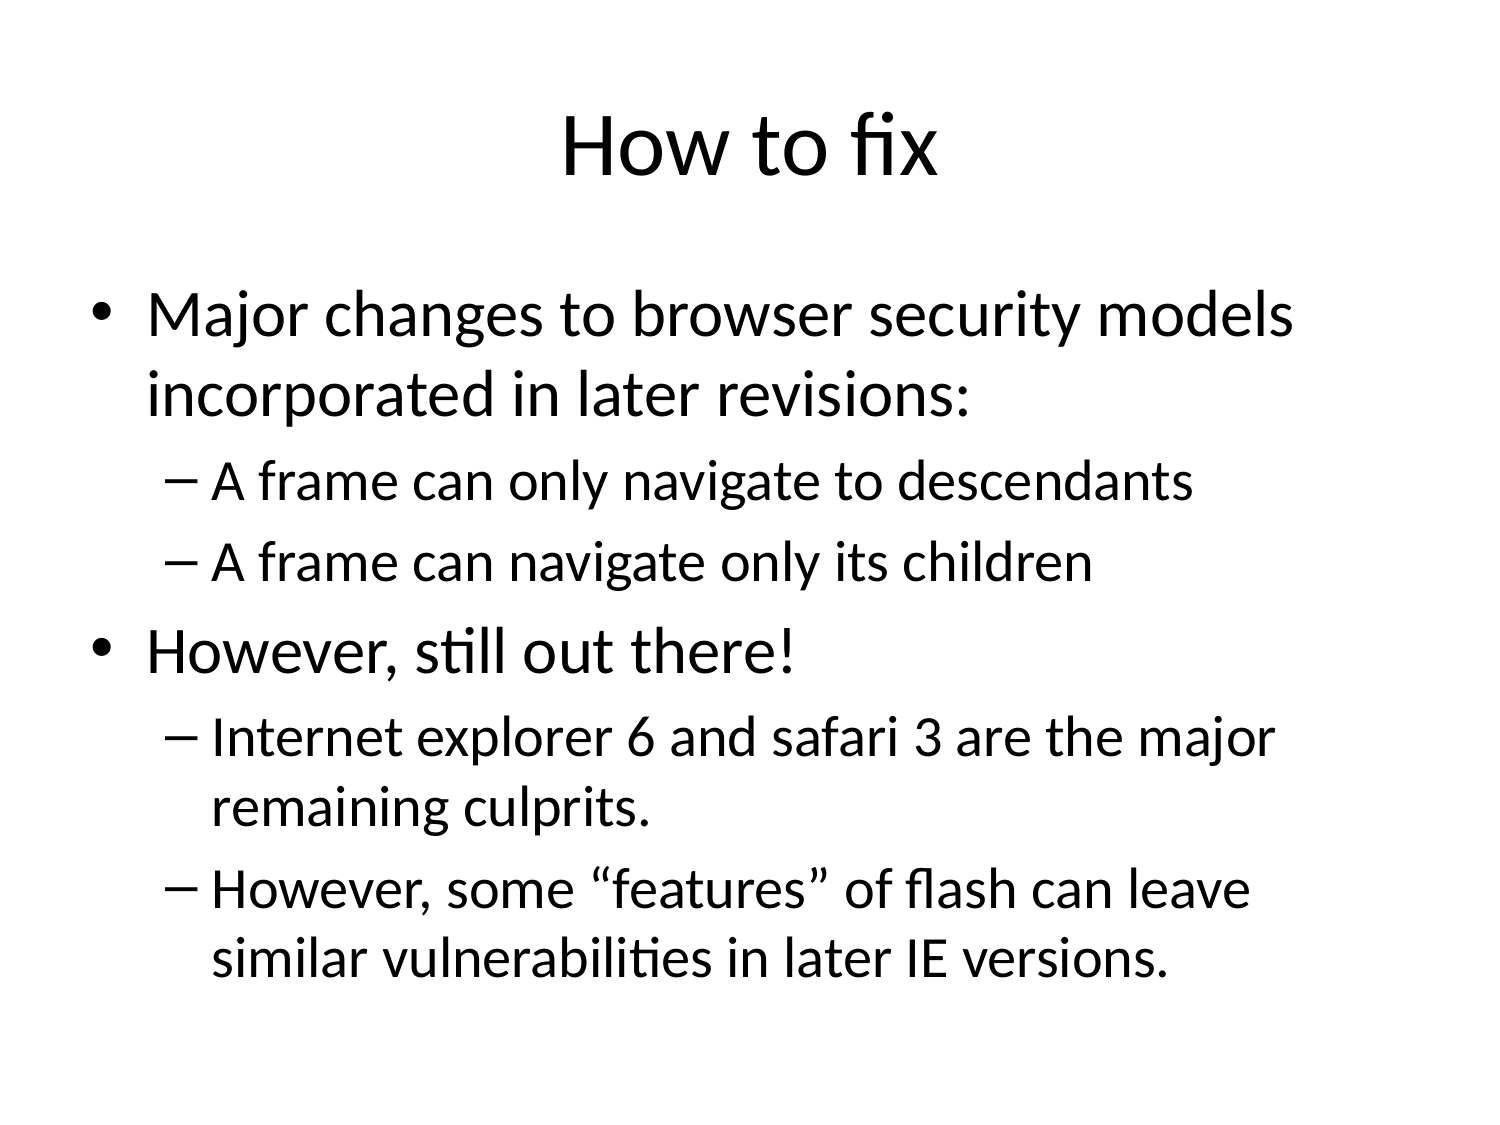

# How to fix
Major changes to browser security models incorporated in later revisions:
A frame can only navigate to descendants
A frame can navigate only its children
However, still out there!
Internet explorer 6 and safari 3 are the major remaining culprits.
However, some “features” of flash can leave similar vulnerabilities in later IE versions.